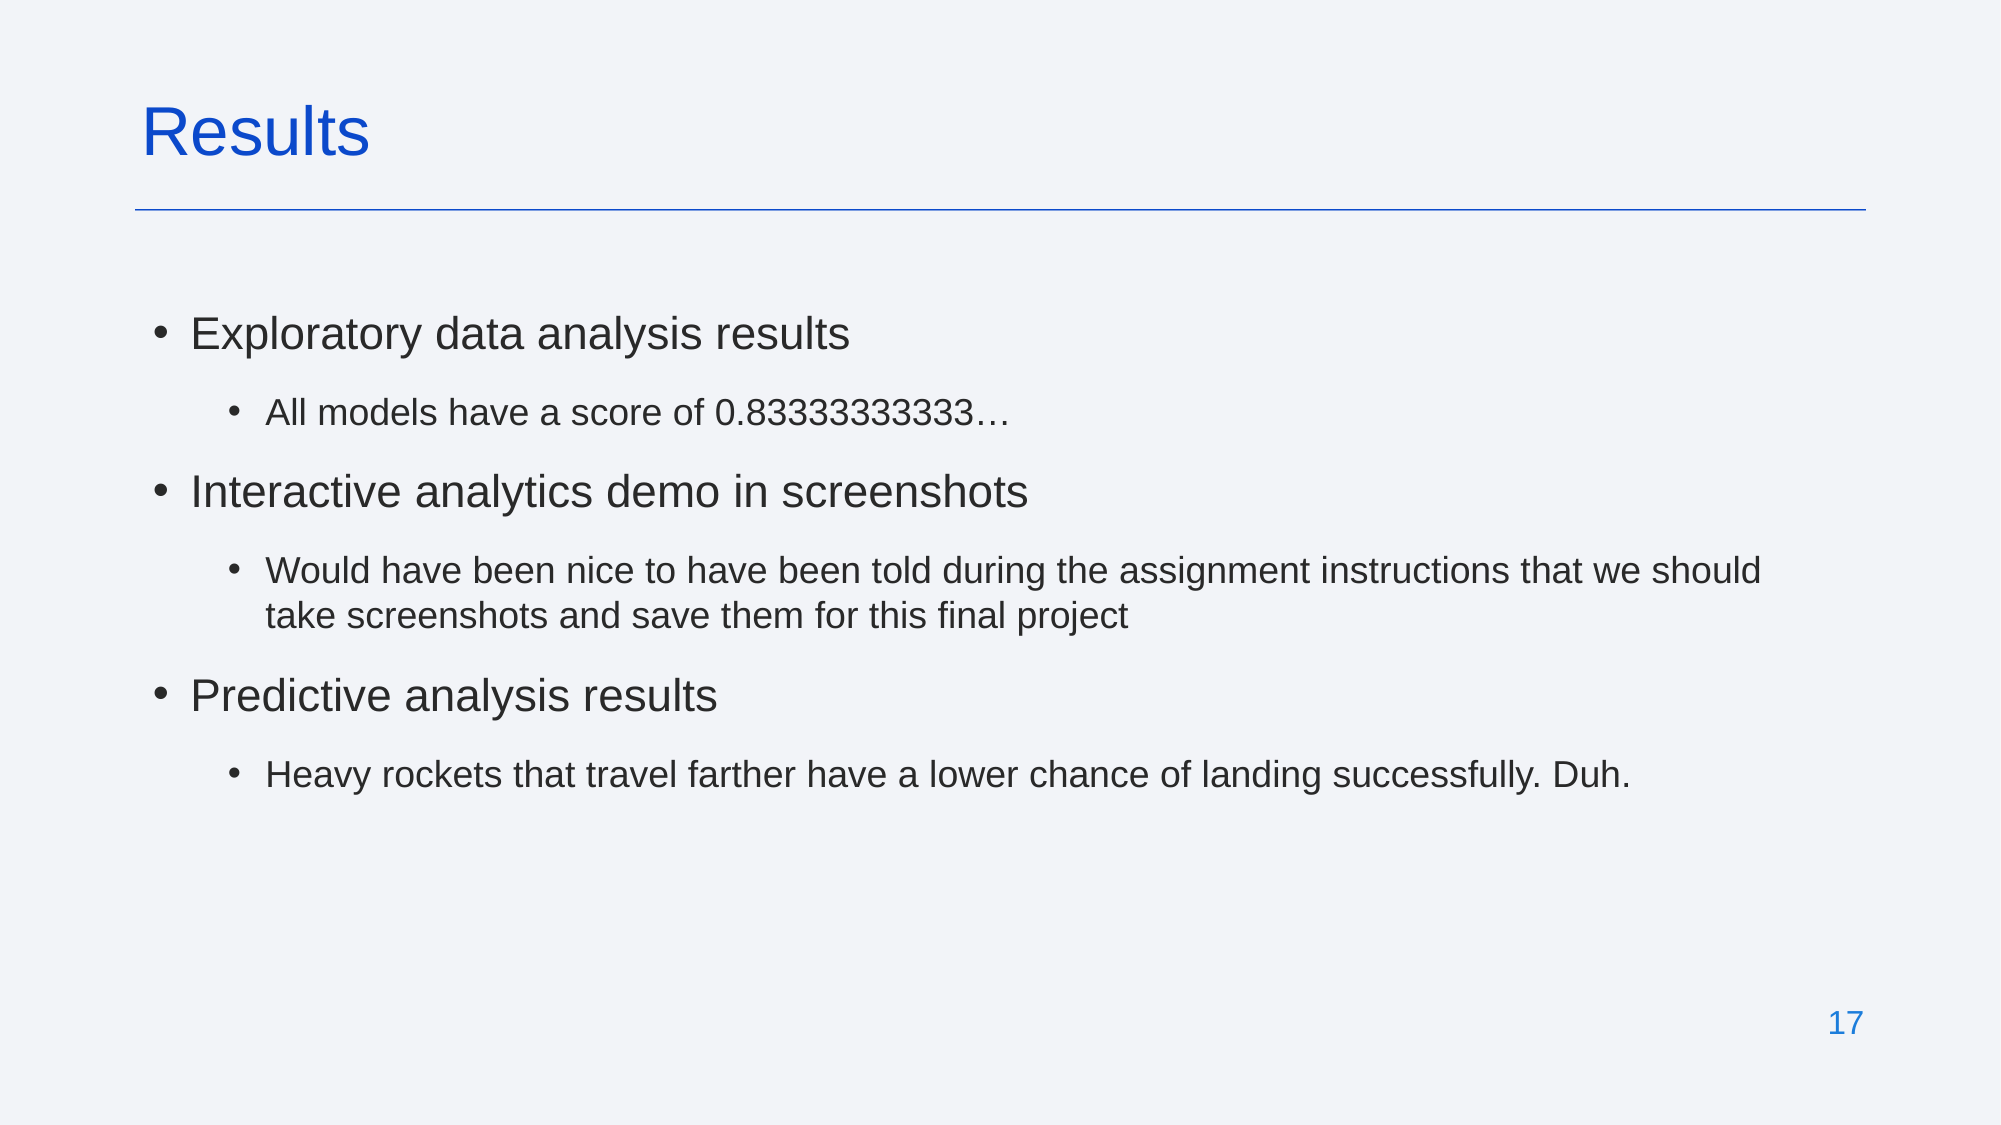

Results
Exploratory data analysis results
All models have a score of 0.83333333333…
Interactive analytics demo in screenshots
Would have been nice to have been told during the assignment instructions that we should take screenshots and save them for this final project
Predictive analysis results
Heavy rockets that travel farther have a lower chance of landing successfully. Duh.

17